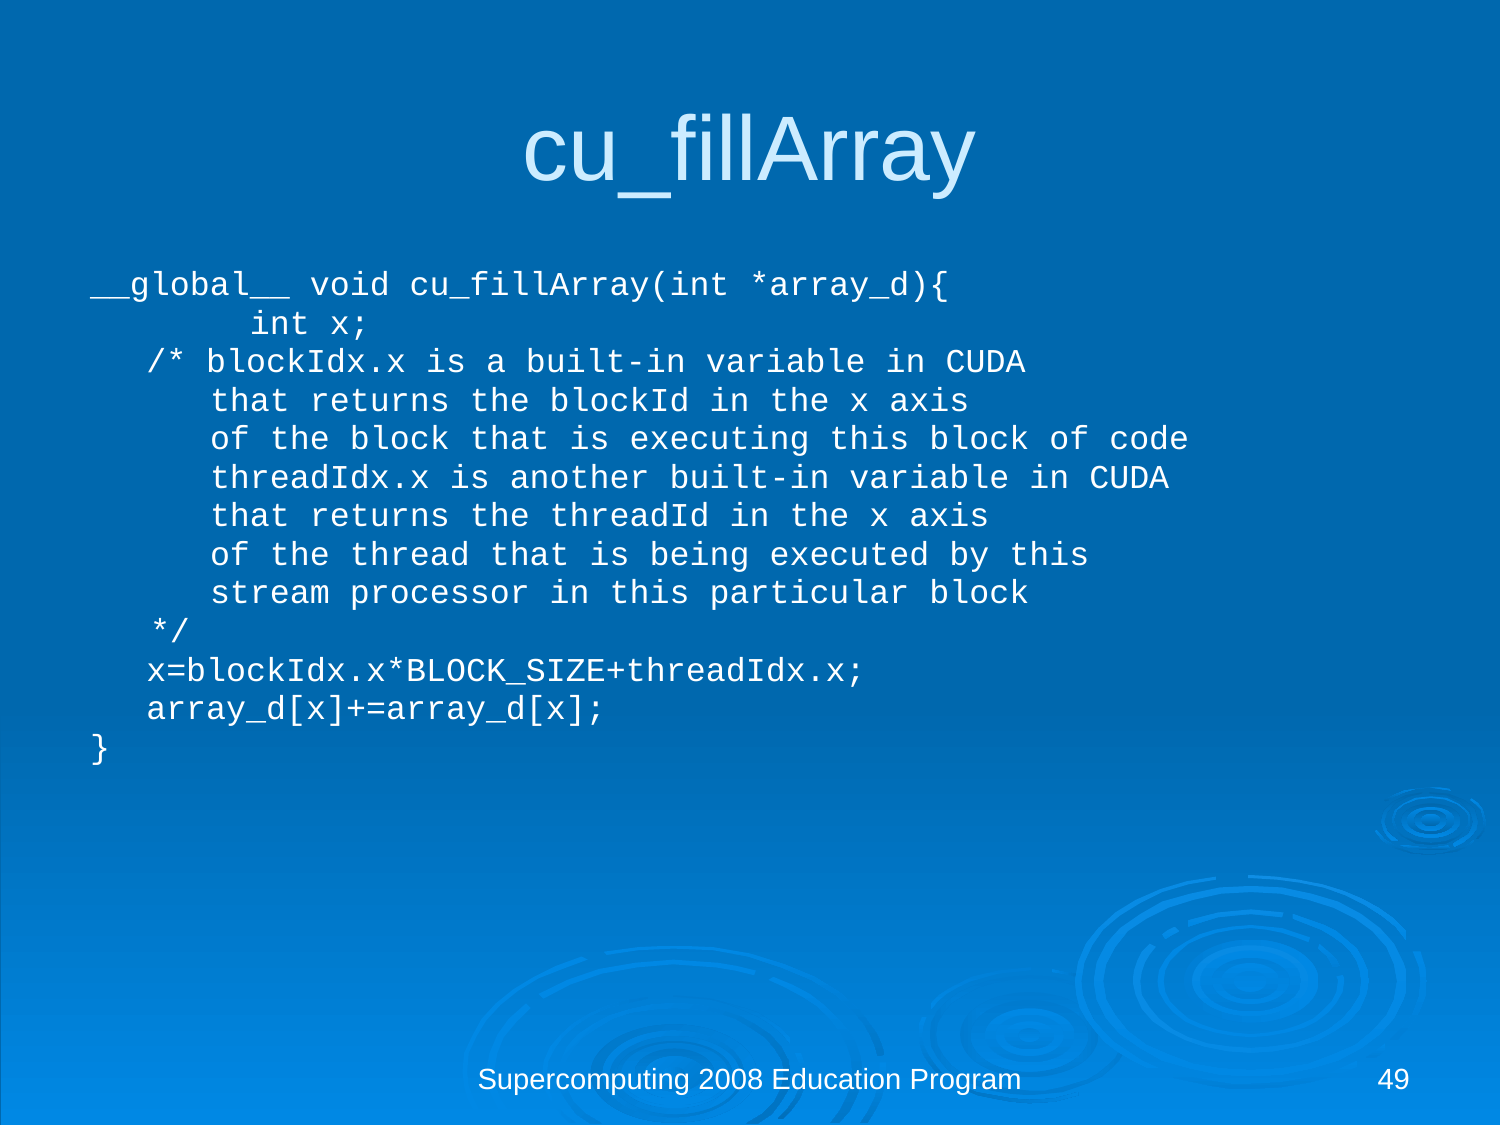

__global__ void cu_fillArray(int *array_d){
        int x;
	/* blockIdx.x is a built-in variable in CUDA
      that returns the blockId in the x axis
      of the block that is executing this block of code
      threadIdx.x is another built-in variable in CUDA
      that returns the threadId in the x axis
      of the thread that is being executed by this
      stream processor in this particular block
   */
	x=blockIdx.x*BLOCK_SIZE+threadIdx.x;
	array_d[x]+=array_d[x];
}

cu_fillArray
Supercomputing 2008 Education Program
49